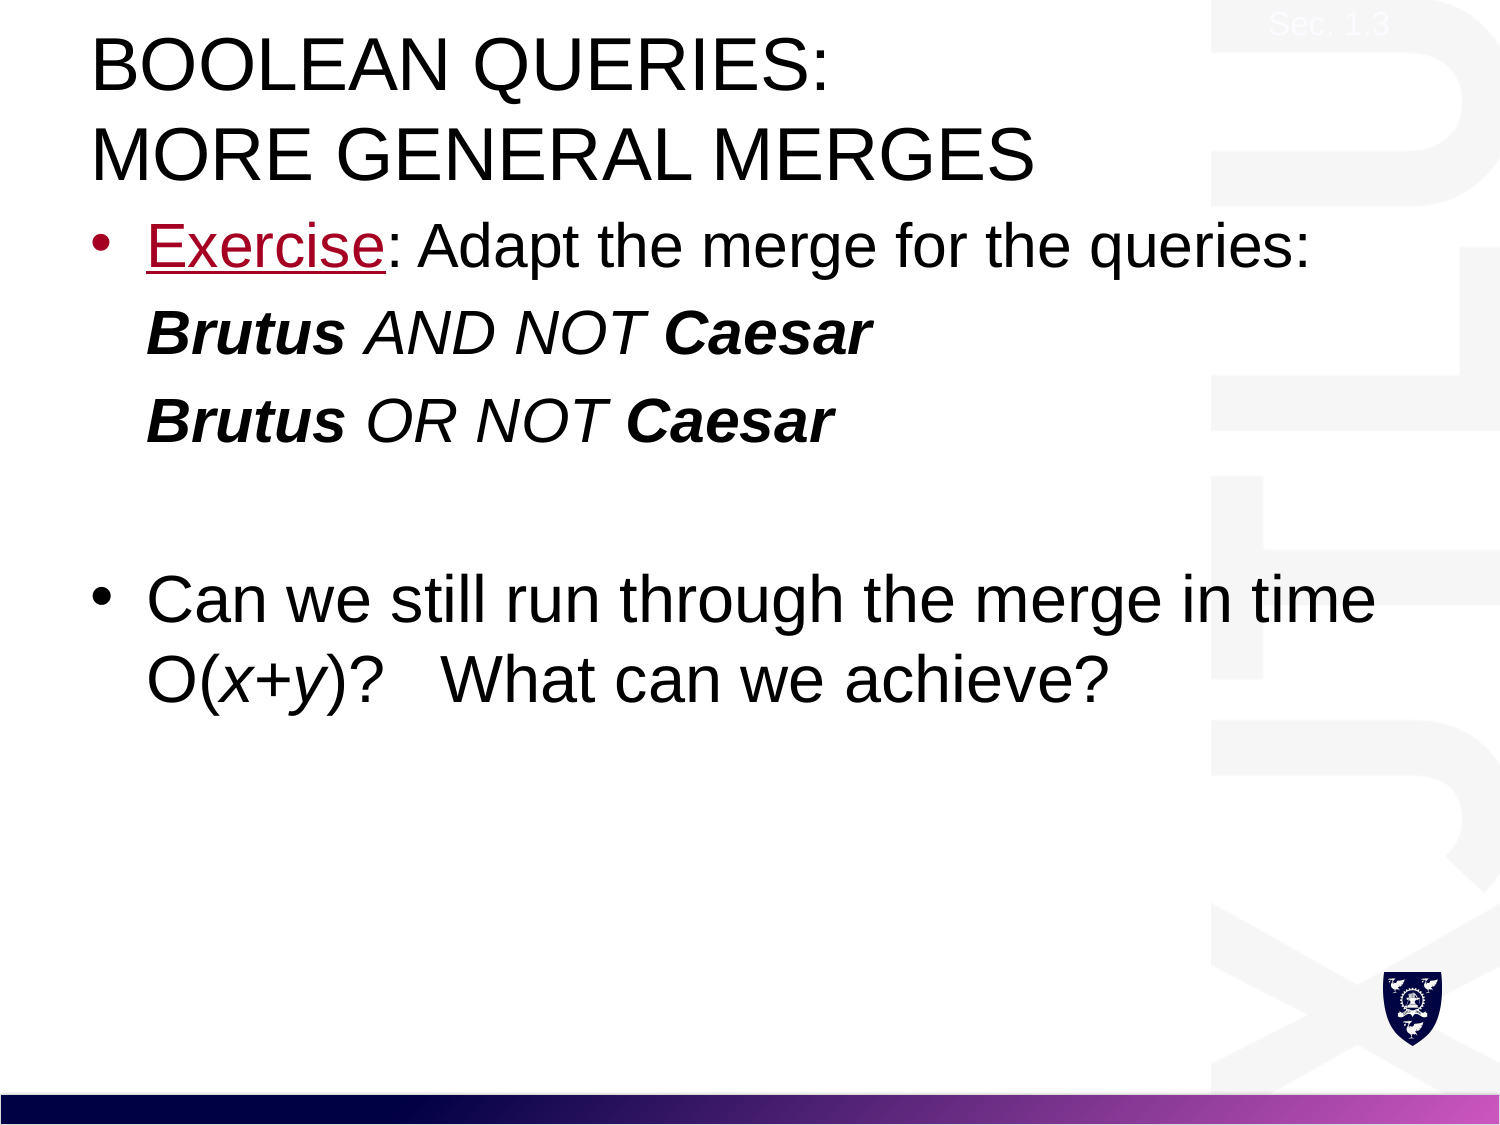

Sec. 1.3
# Boolean queries: More general merges
Exercise: Adapt the merge for the queries:
	Brutus AND NOT Caesar
	Brutus OR NOT Caesar

Can we still run through the merge in time O(x+y)?   What can we achieve?

39